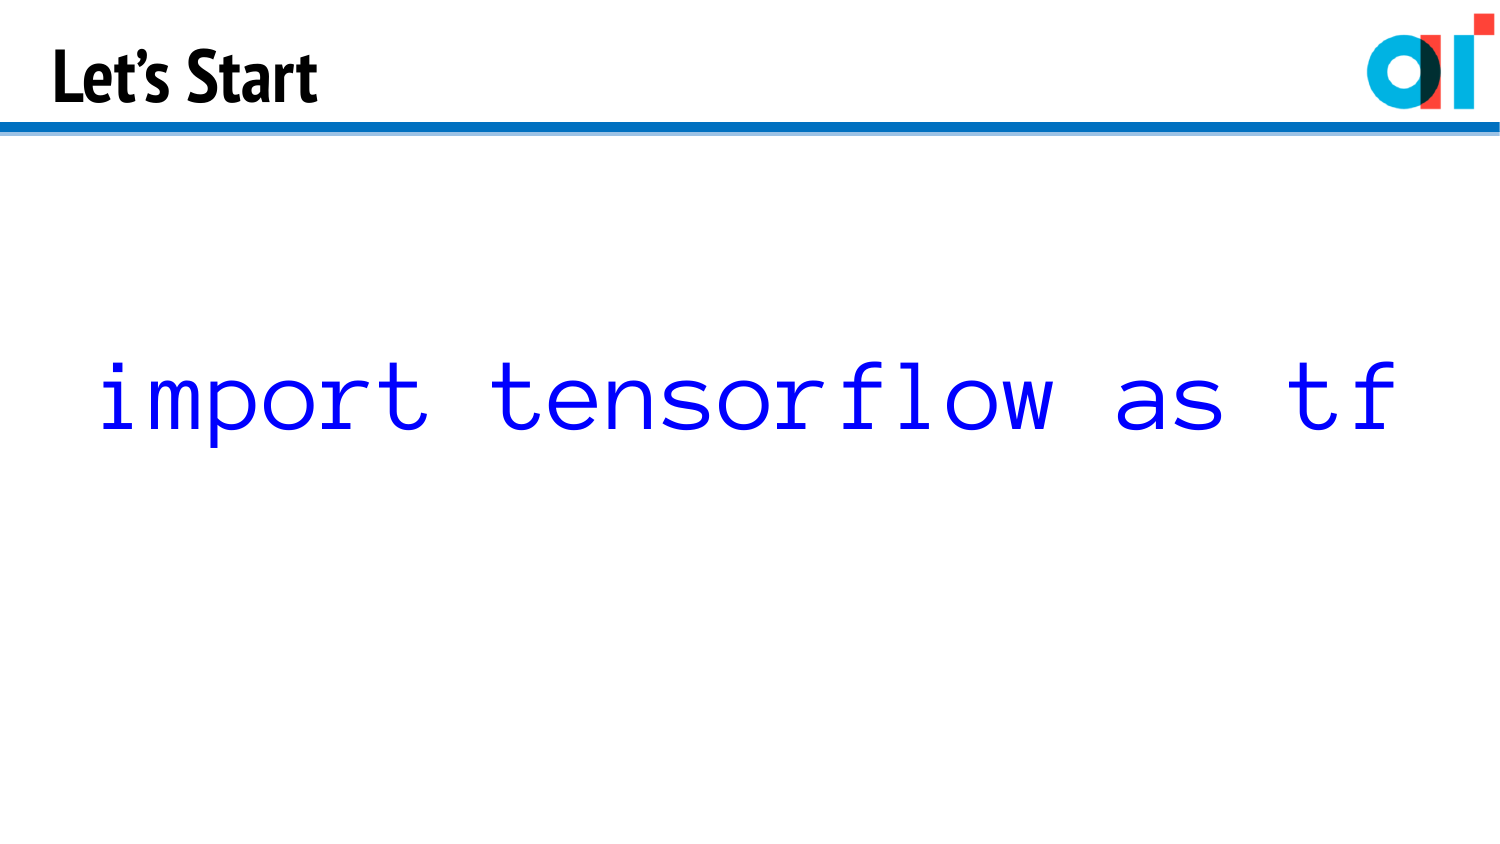

# Let’s Start

import tensorflow as tf